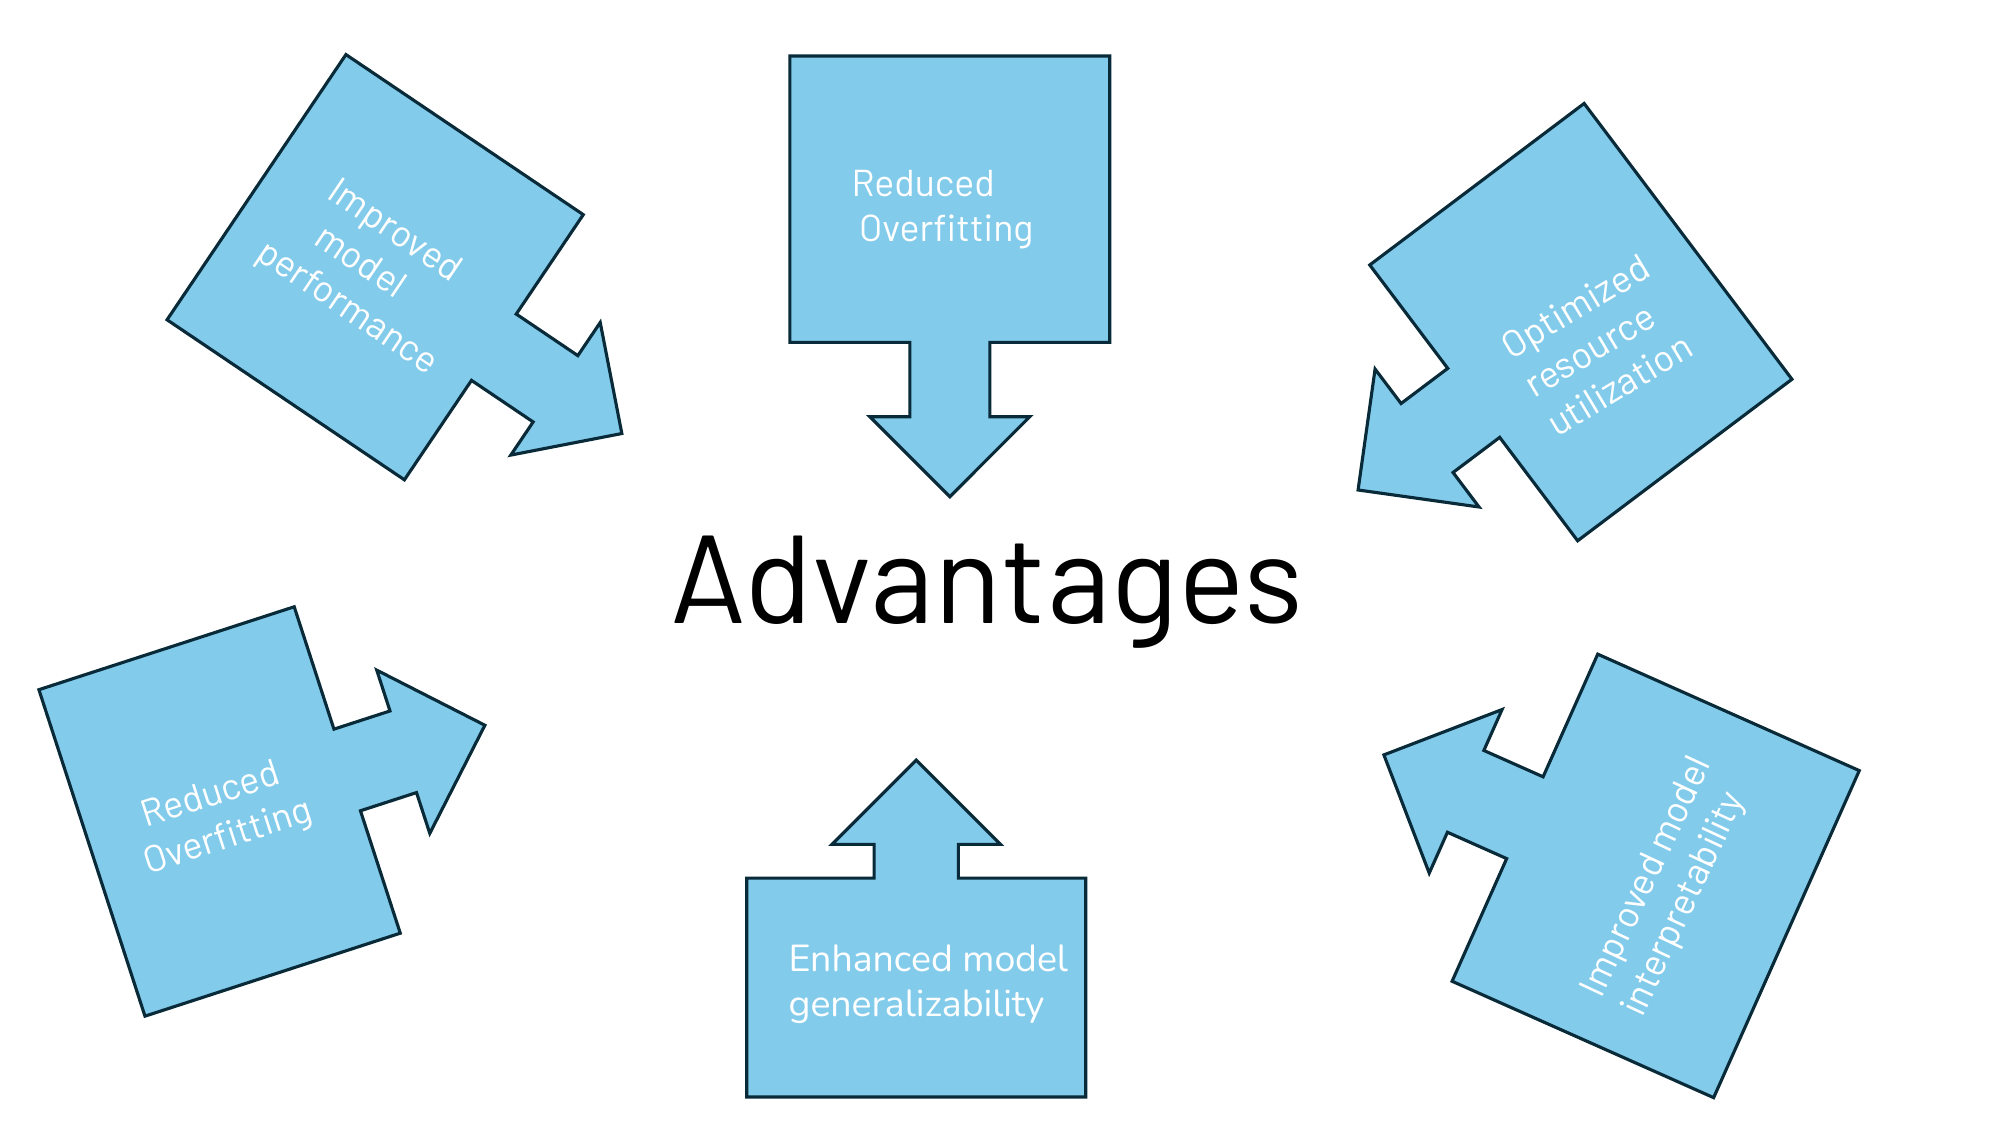

Improved
model     performance
Reduced
 Overfitting
# Advantages

Optimized resource utilization

Reduced
Overfitting

Improved model interpretability

Enhanced model generalizability